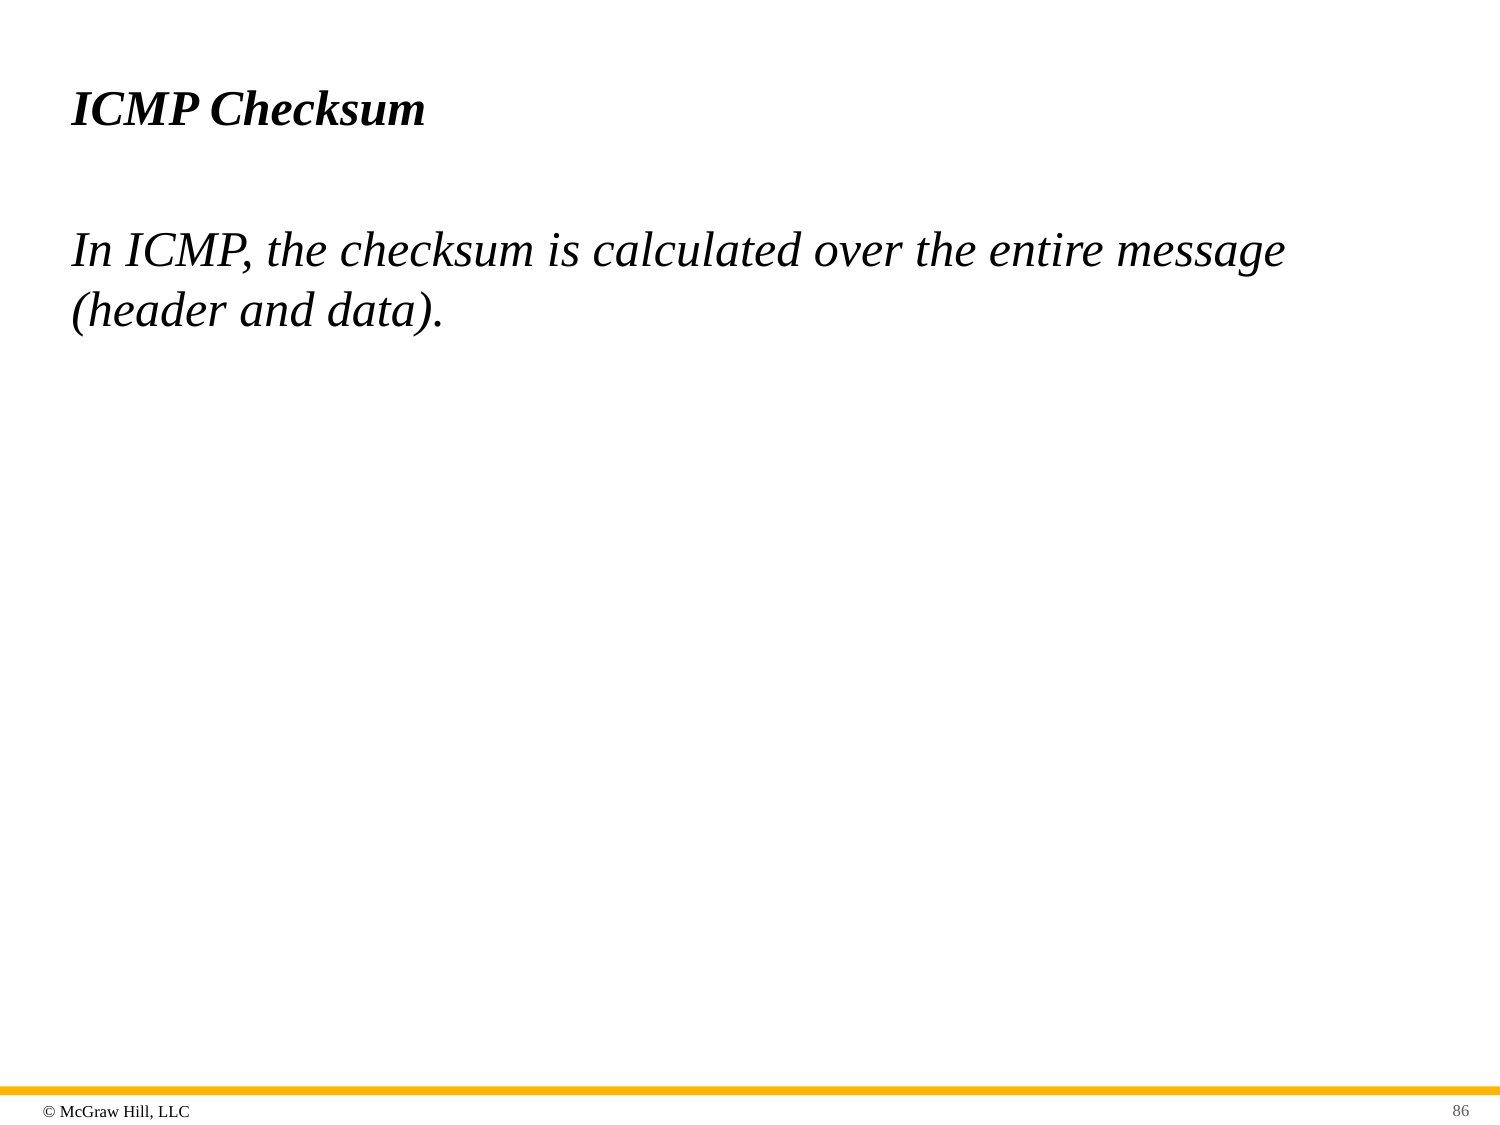

# ICMP Checksum
In ICMP, the checksum is calculated over the entire message (header and data).
86